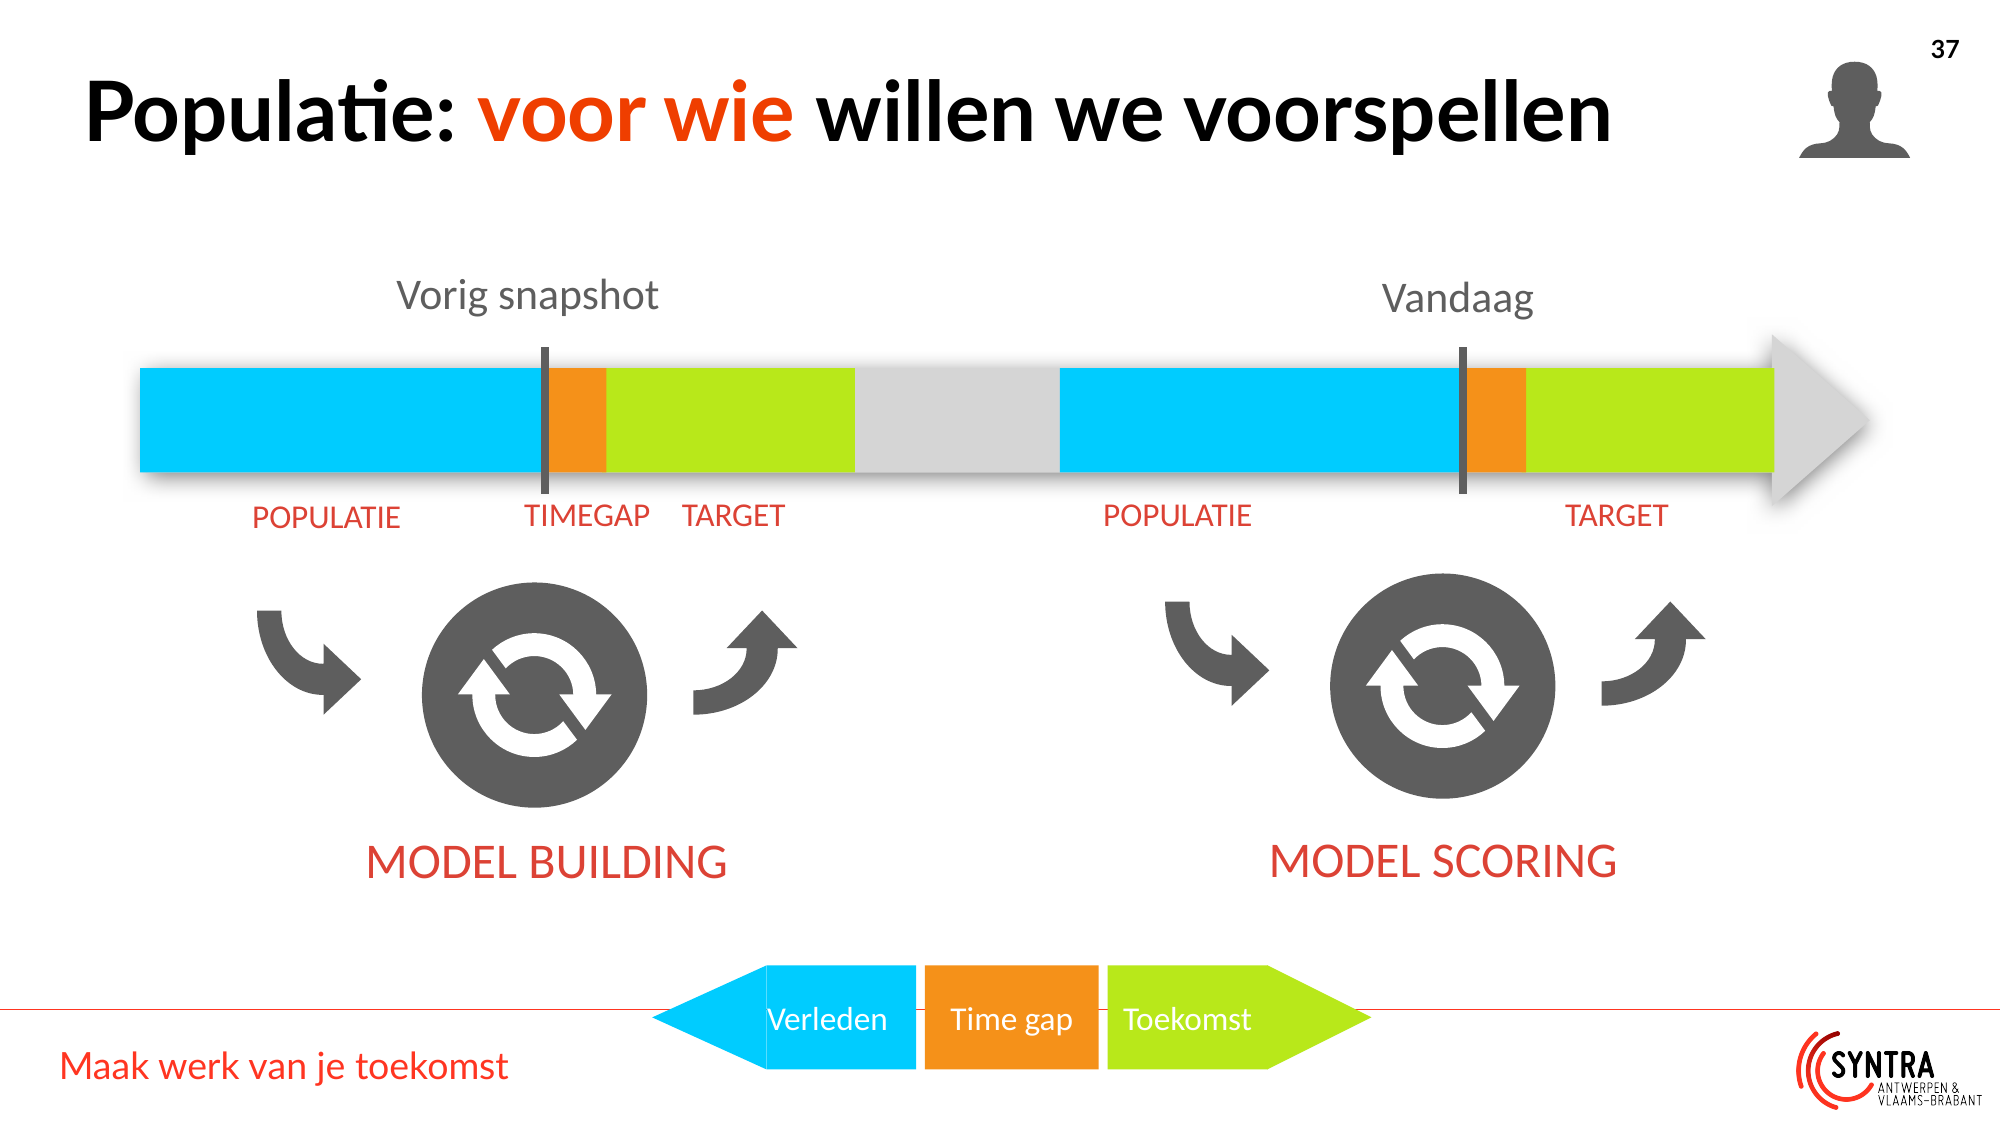

Populatie: voor wie willen we voorspellen

Vorig snapshot
Vandaag

TIMEGAP
TARGET
TARGET
POPULATIE
POPULATIE

MODEL SCORING
MODEL BUILDING
Toekomst

Verleden
Time gap